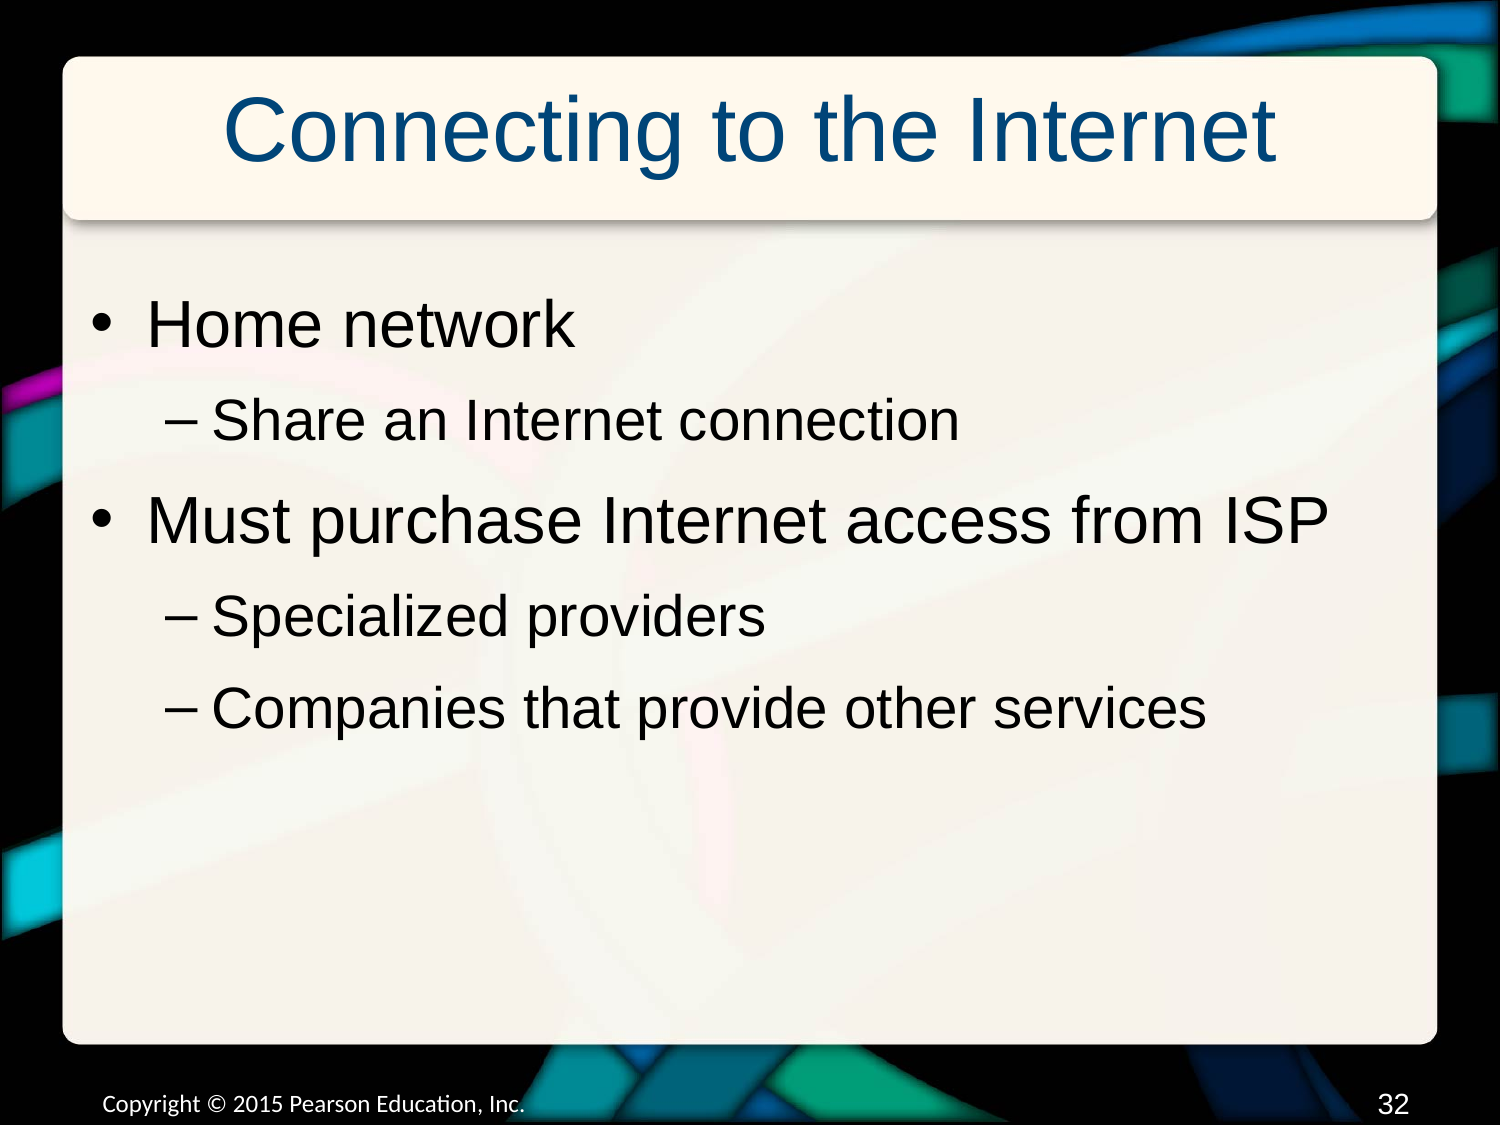

# Connecting to the Internet
Home network
Share an Internet connection
Must purchase Internet access from ISP
Specialized providers
Companies that provide other services
Copyright © 2015 Pearson Education, Inc.
32